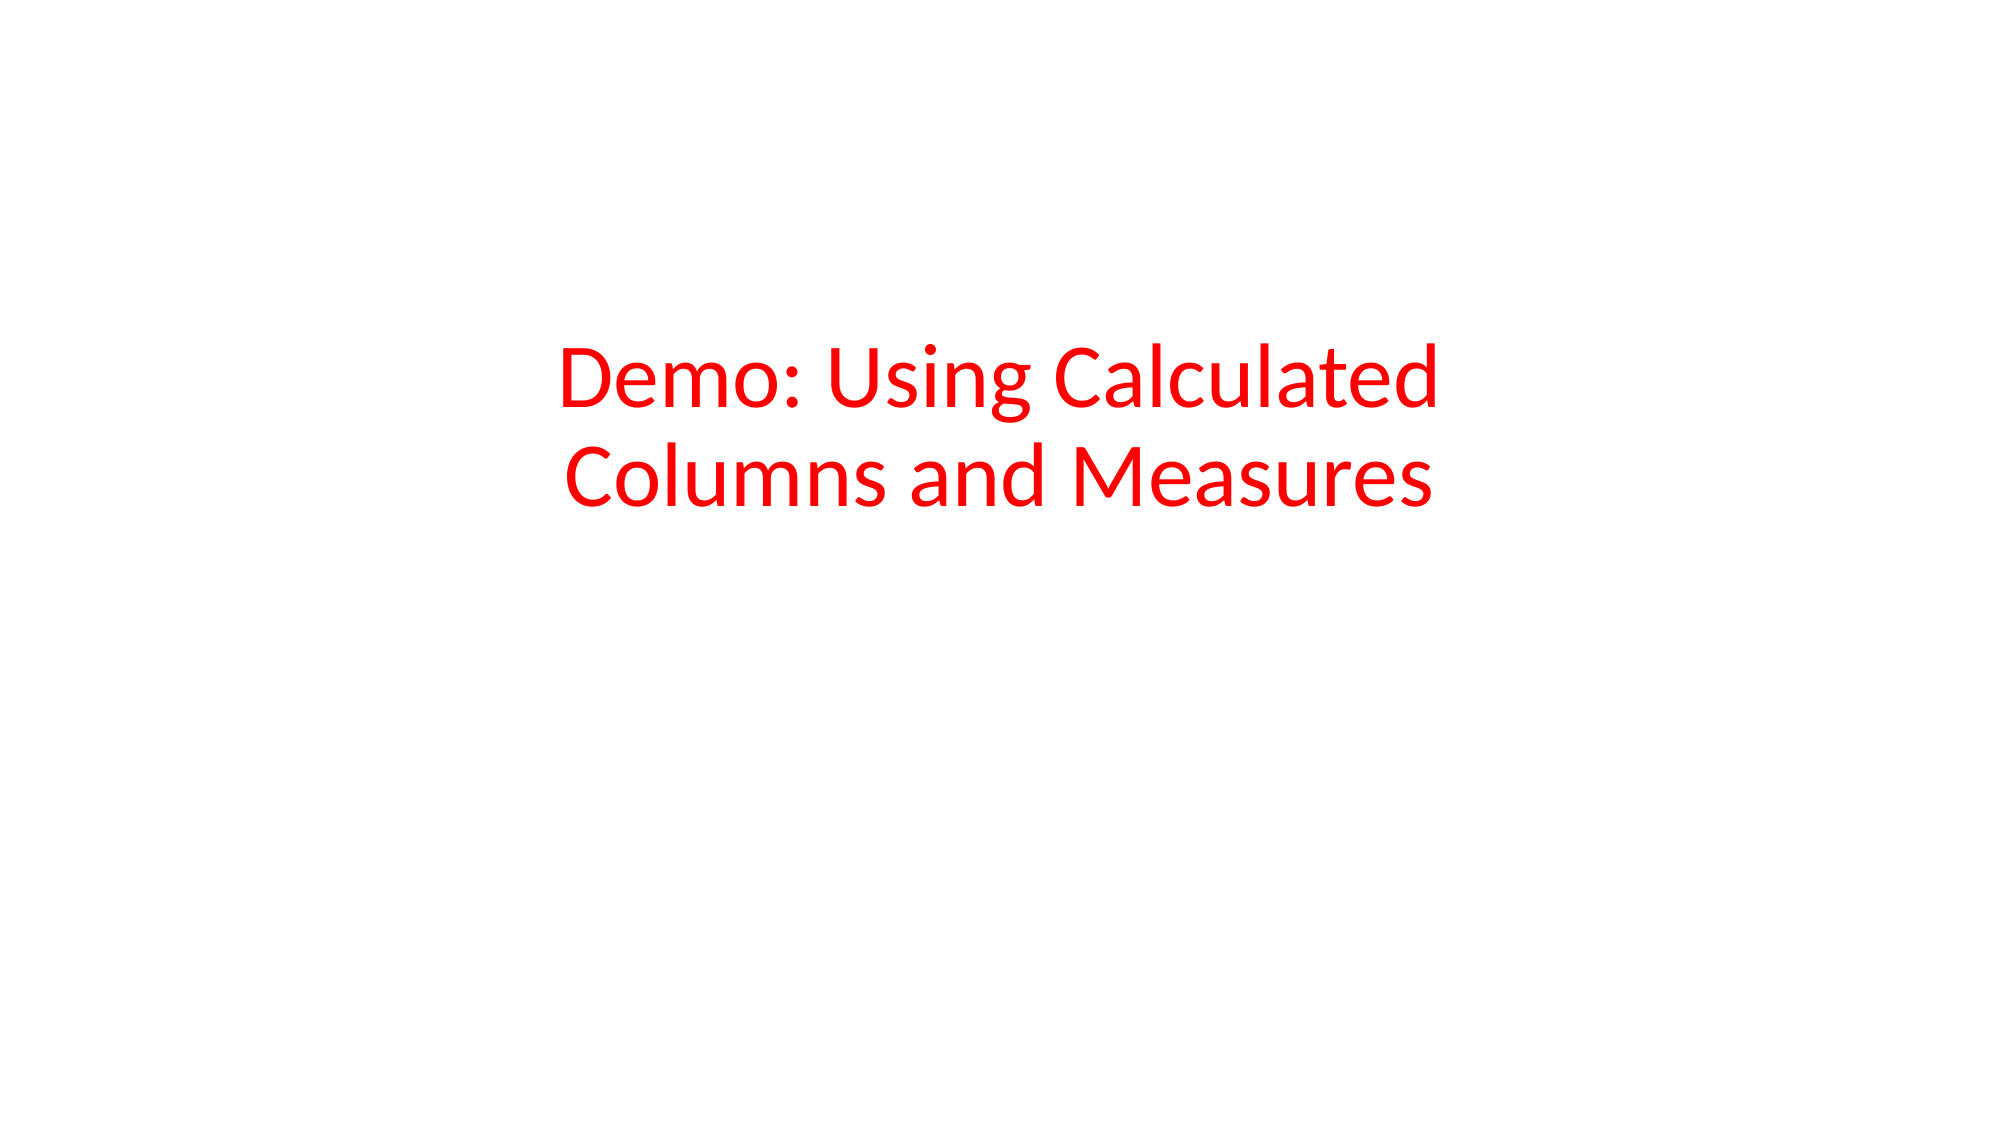

# Demo: Using Calculated Columns and Measures